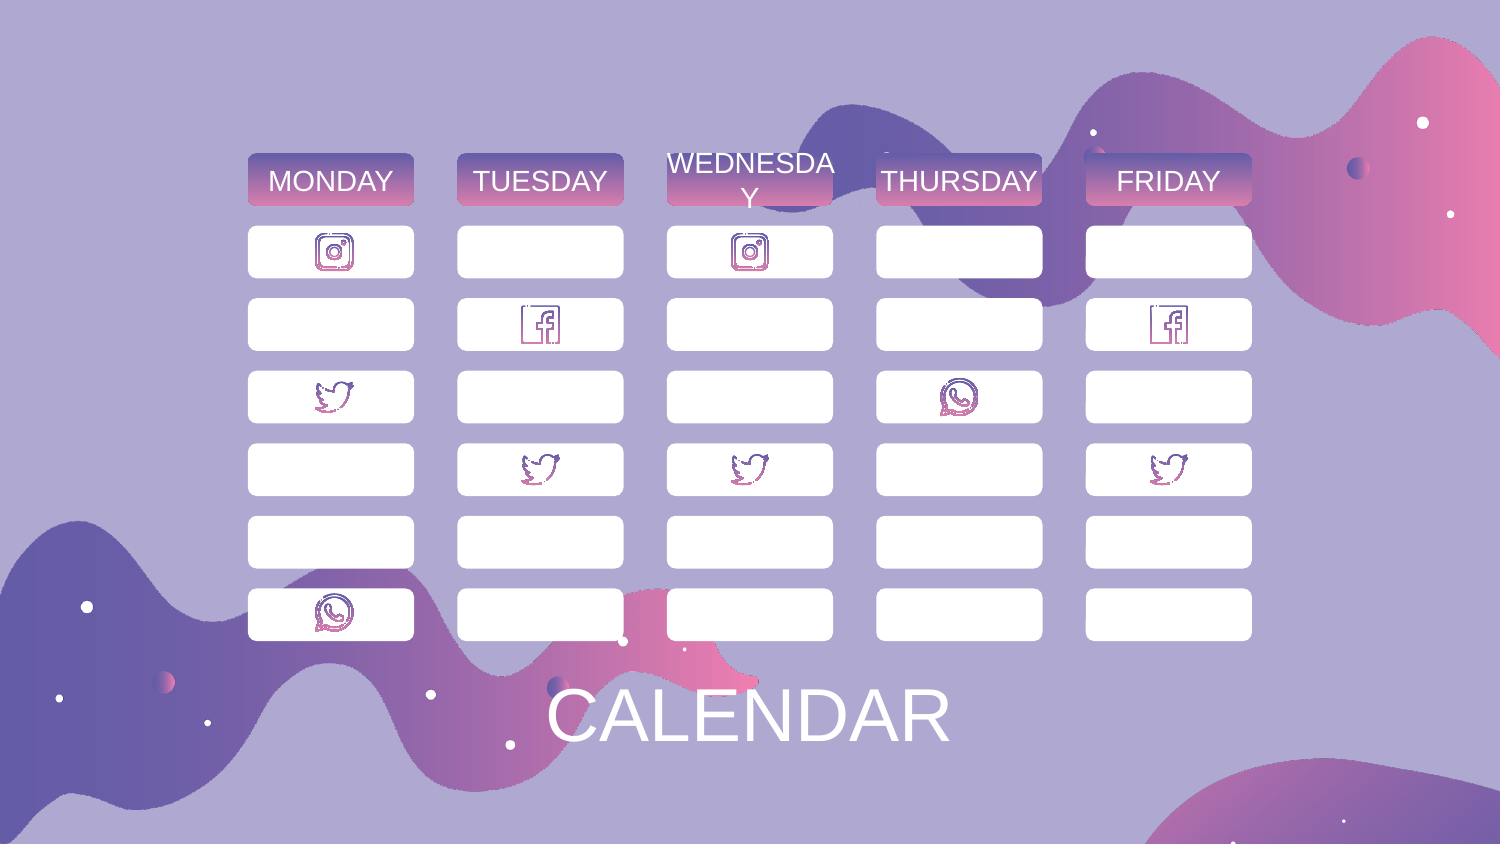

MONDAY
TUESDAY
WEDNESDAY
THURSDAY
FRIDAY

# CALENDAR